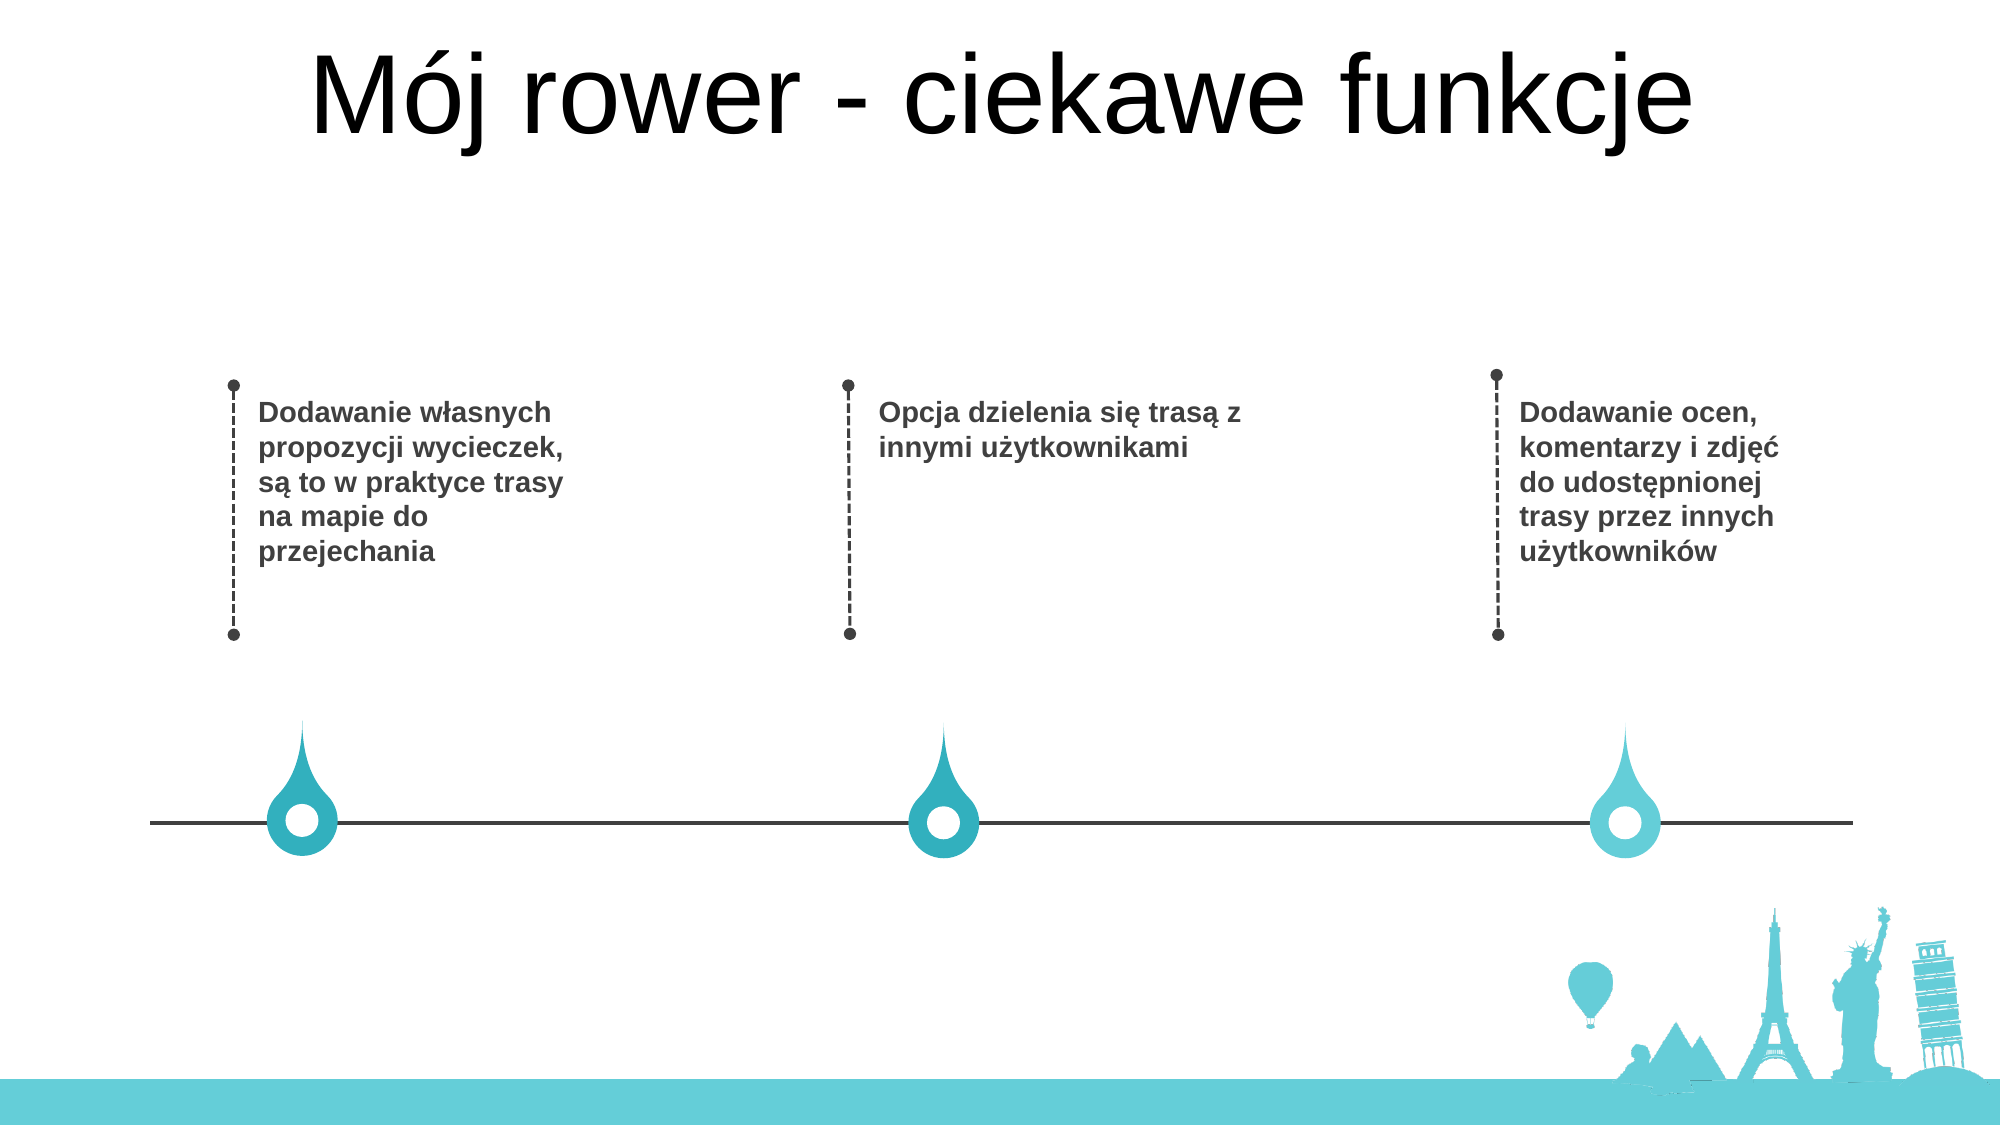

Mój rower - ciekawe funkcje
Dodawanie własnych propozycji wycieczek, są to w praktyce trasy na mapie do przejechania
Opcja dzielenia się trasą z innymi użytkownikami
Dodawanie ocen, komentarzy i zdjęć do udostępnionej trasy przez innych użytkowników